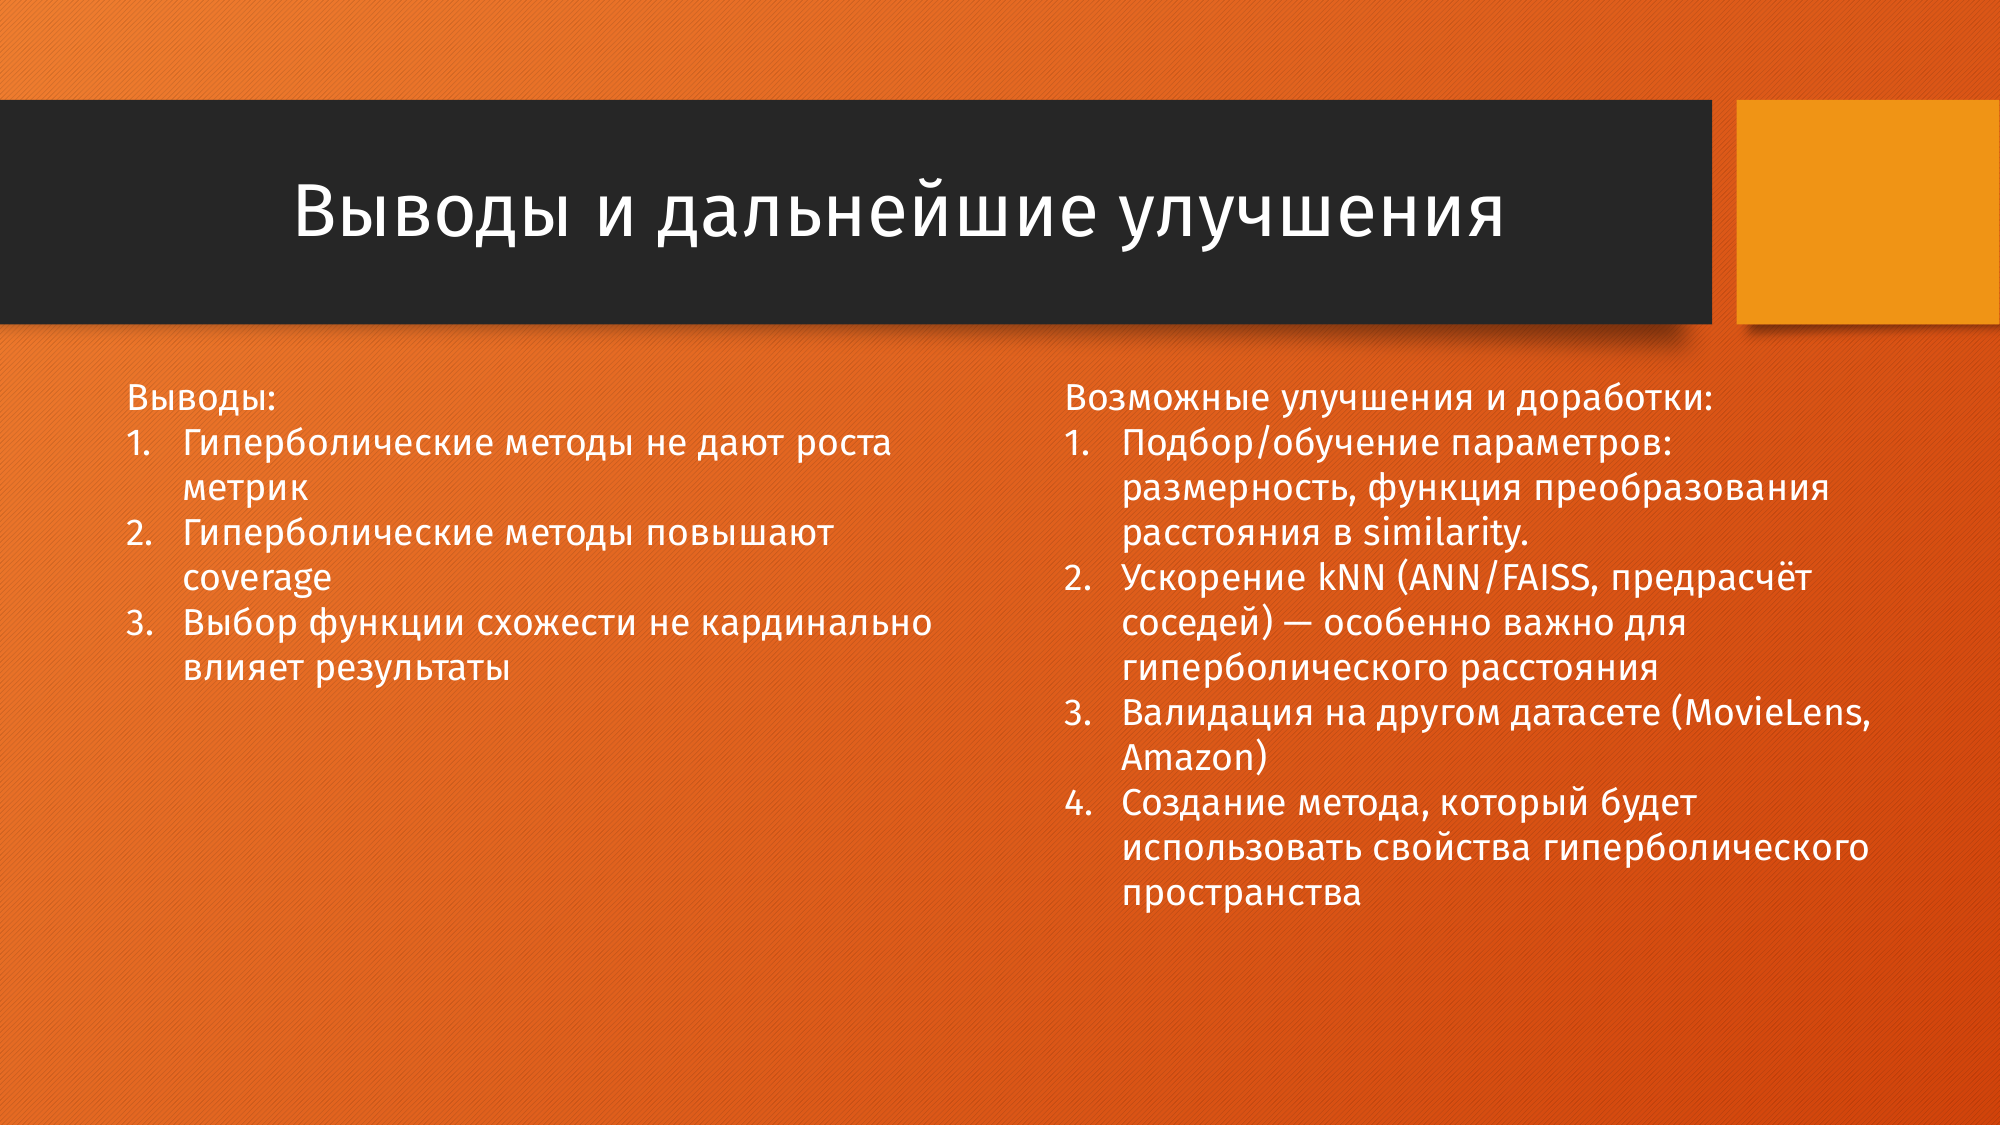

# Выводы и дальнейшие улучшения
Выводы:
Гиперболические методы не дают роста метрик
Гиперболические методы повышают coverage
Выбор функции схожести не кардинально влияет результаты
Возможные улучшения и доработки:
Подбор/обучение параметров: размерность, функция преобразования расстояния в similarity.
Ускорение kNN (ANN/FAISS, предрасчёт соседей) — особенно важно для гиперболического расстояния
Валидация на другом датасете (MovieLens, Amazon)
Создание метода, который будет использовать свойства гиперболического пространства